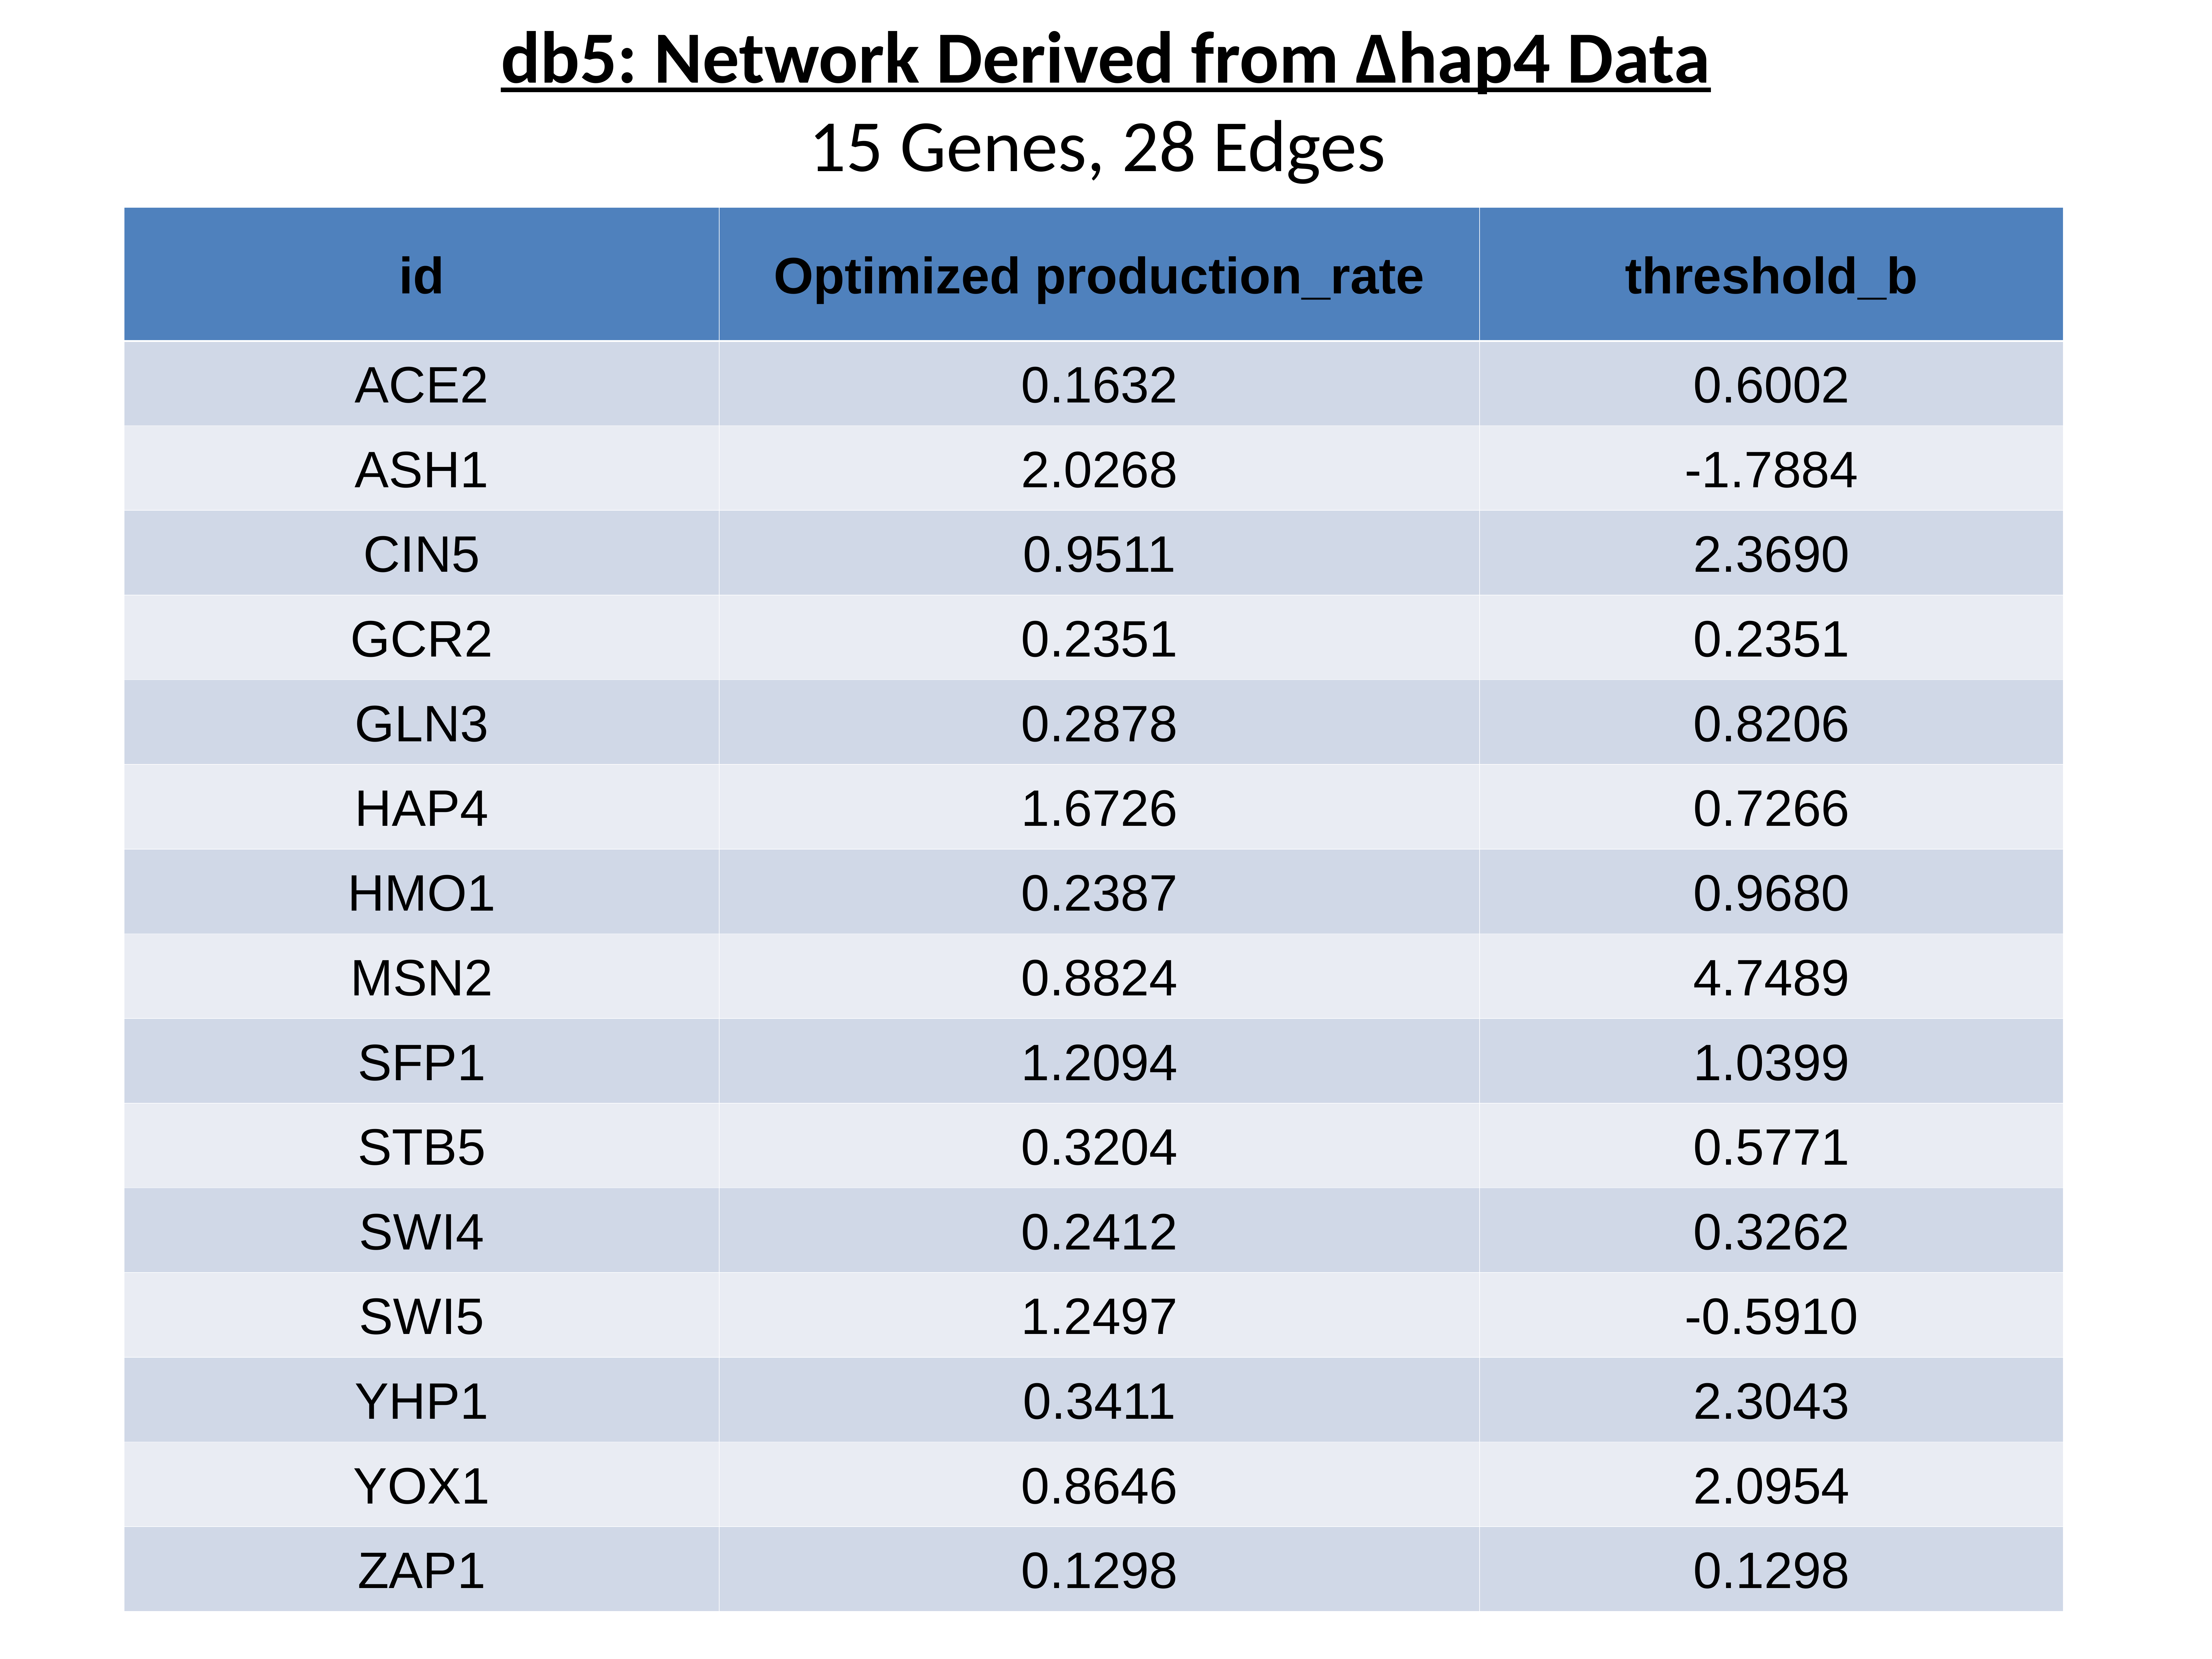

db5: Network Derived from ∆hap4 Data
15 Genes, 28 Edges
| id | Optimized production\_rate | threshold\_b |
| --- | --- | --- |
| ACE2 | 0.1632 | 0.6002 |
| ASH1 | 2.0268 | -1.7884 |
| CIN5 | 0.9511 | 2.3690 |
| GCR2 | 0.2351 | 0.2351 |
| GLN3 | 0.2878 | 0.8206 |
| HAP4 | 1.6726 | 0.7266 |
| HMO1 | 0.2387 | 0.9680 |
| MSN2 | 0.8824 | 4.7489 |
| SFP1 | 1.2094 | 1.0399 |
| STB5 | 0.3204 | 0.5771 |
| SWI4 | 0.2412 | 0.3262 |
| SWI5 | 1.2497 | -0.5910 |
| YHP1 | 0.3411 | 2.3043 |
| YOX1 | 0.8646 | 2.0954 |
| ZAP1 | 0.1298 | 0.1298 |